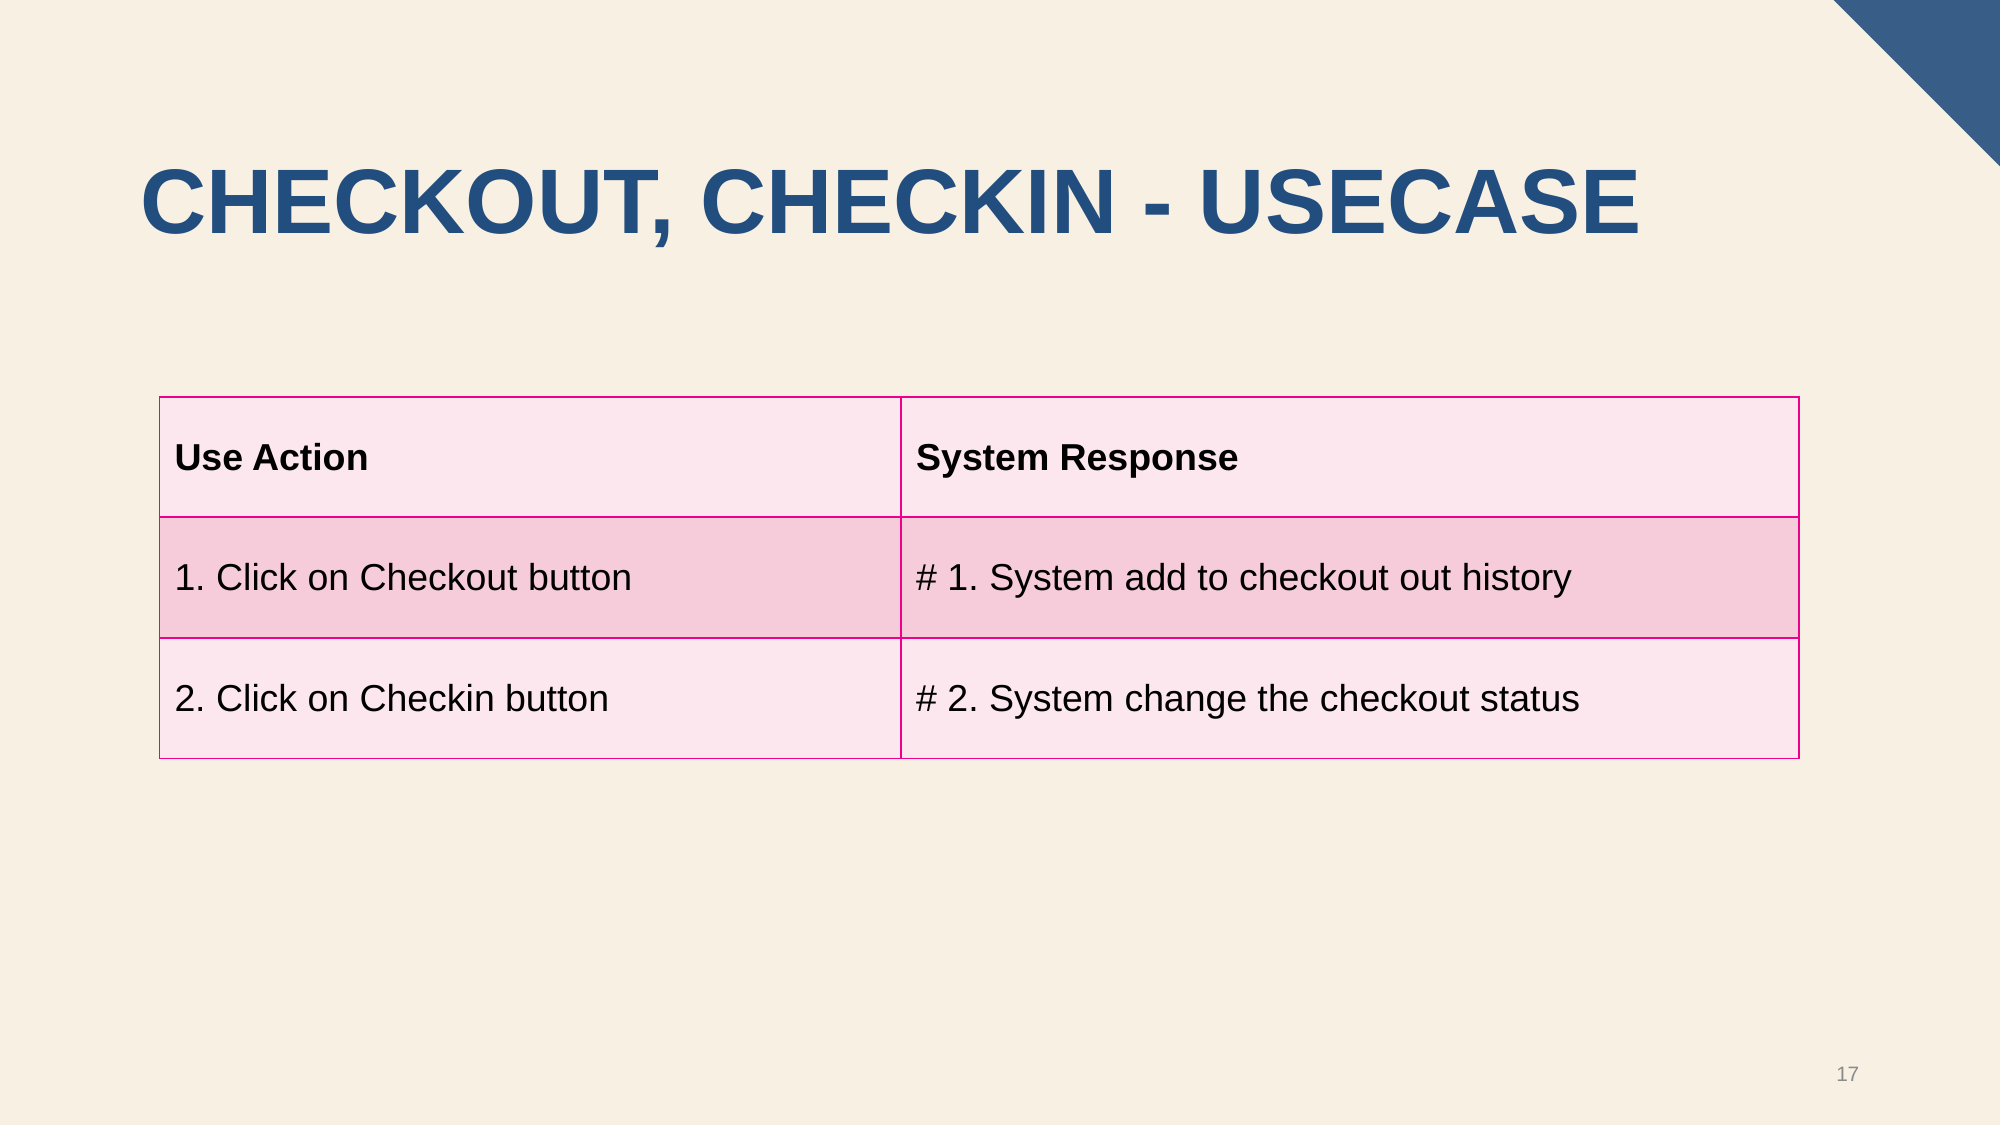

# CHECKOUT, CHECKIN - USECASE
| Use Action | System Response |
| --- | --- |
| 1. Click on Checkout button | # 1. System add to checkout out history |
| 2. Click on Checkin button | # 2. System change the checkout status |
17